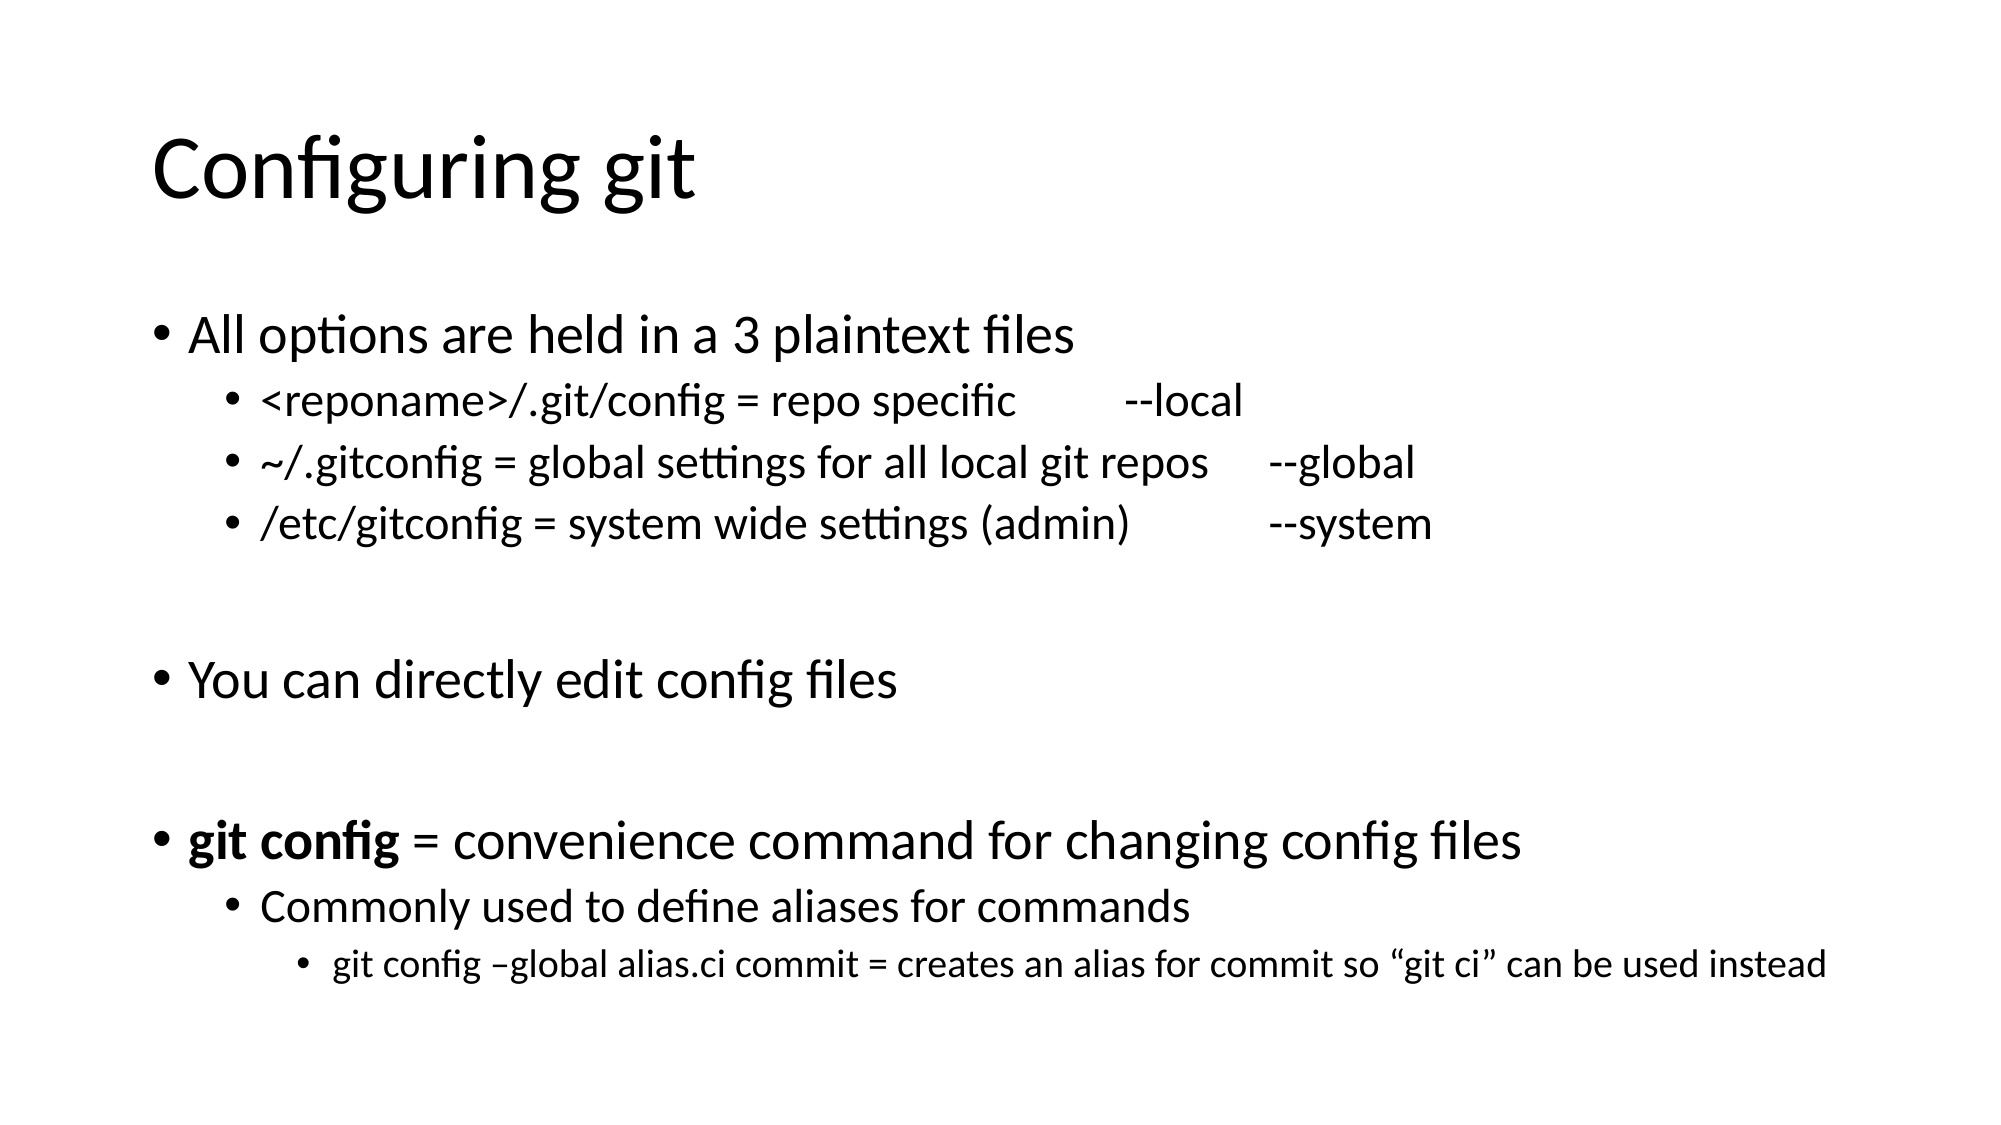

# Configuring git
All options are held in a 3 plaintext files
<reponame>/.git/config = repo specific			--local
~/.gitconfig = global settings for all local git repos		--global
/etc/gitconfig = system wide settings (admin)			--system

You can directly edit config files

git config = convenience command for changing config files
Commonly used to define aliases for commands
git config –global alias.ci commit = creates an alias for commit so “git ci” can be used instead